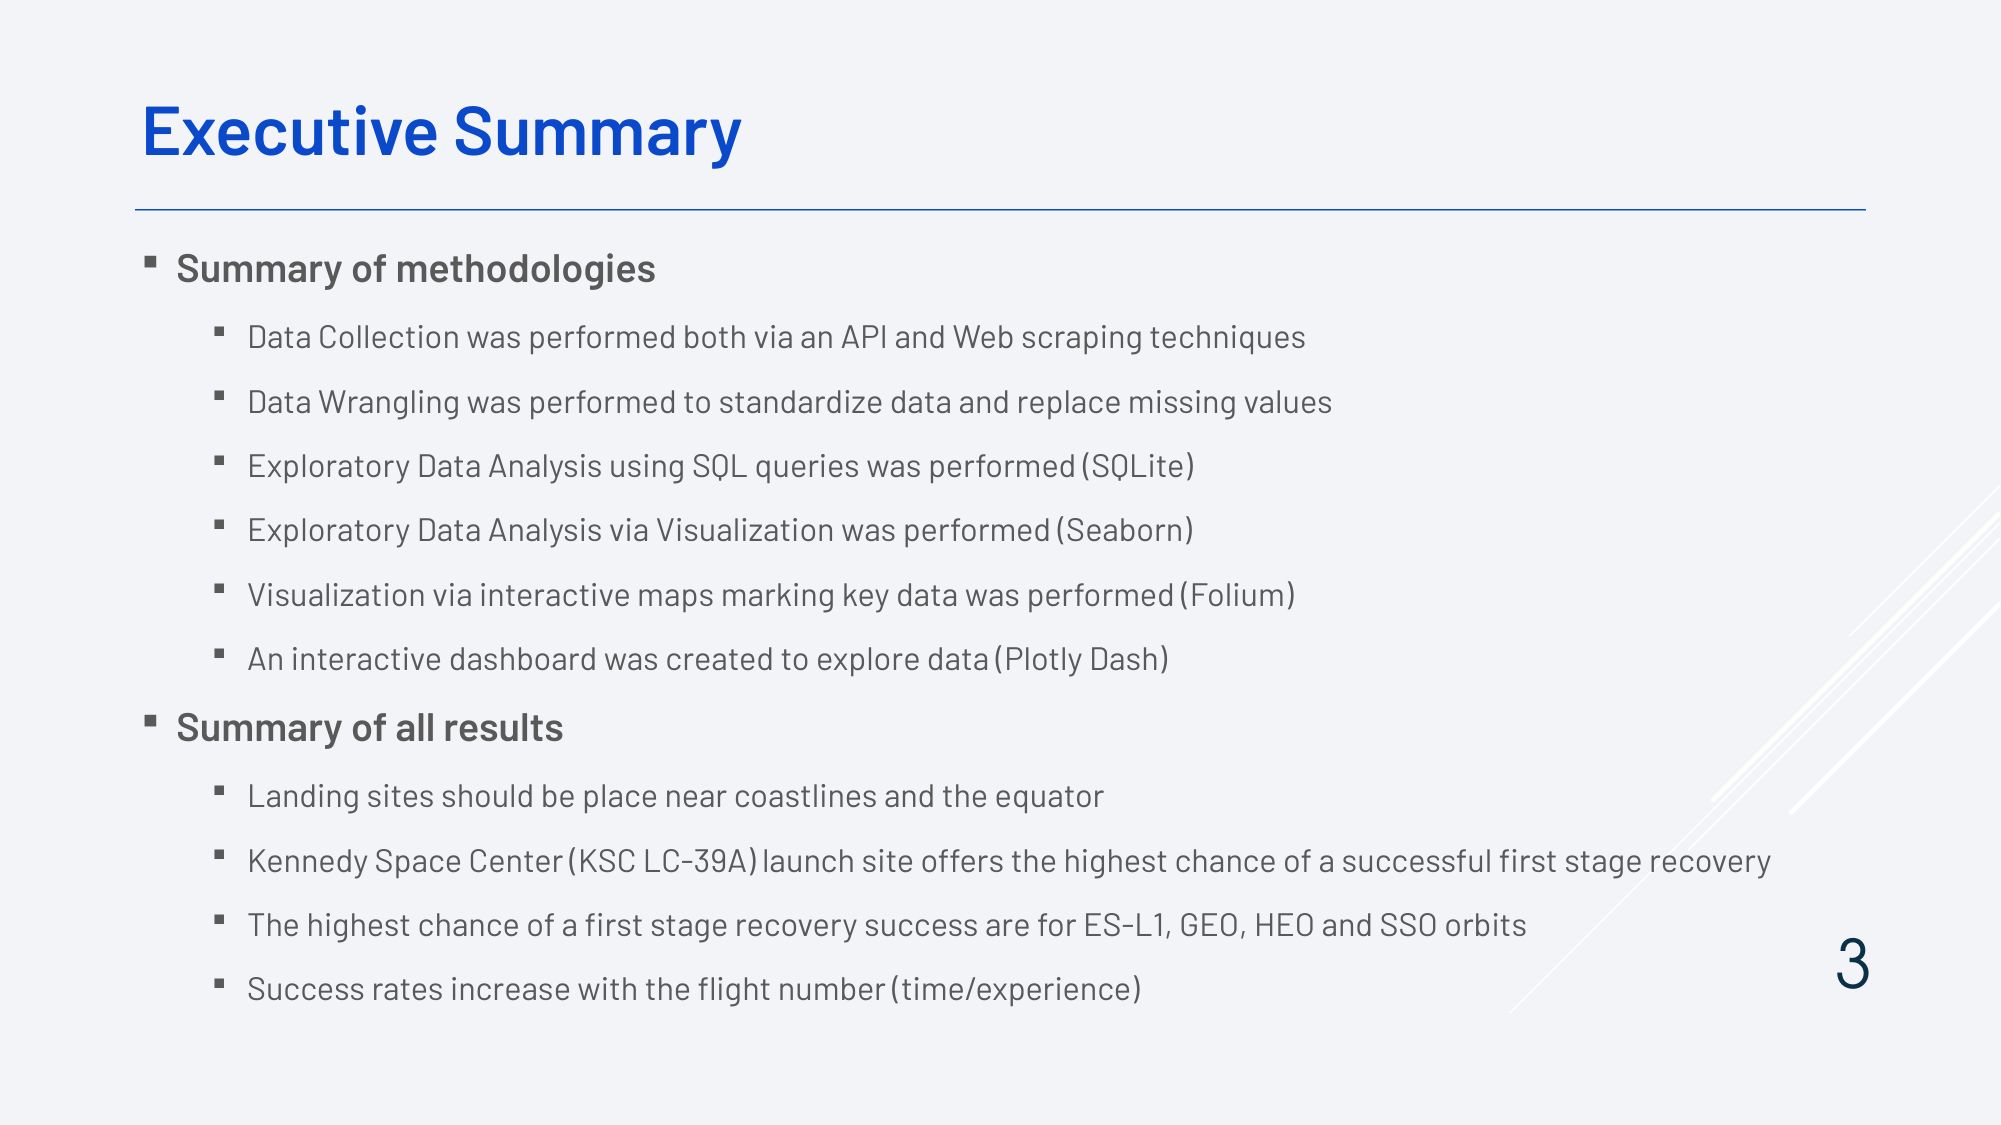

Executive Summary
Summary of methodologies
Data Collection was performed both via an API and Web scraping techniques
Data Wrangling was performed to standardize data and replace missing values
Exploratory Data Analysis using SQL queries was performed (SQLite)
Exploratory Data Analysis via Visualization was performed (Seaborn)
Visualization via interactive maps marking key data was performed (Folium)
An interactive dashboard was created to explore data (Plotly Dash)
Summary of all results
Landing sites should be place near coastlines and the equator
Kennedy Space Center (KSC LC-39A) launch site offers the highest chance of a successful first stage recovery
The highest chance of a first stage recovery success are for ES-L1, GEO, HEO and SSO orbits
Success rates increase with the flight number (time/experience)

3